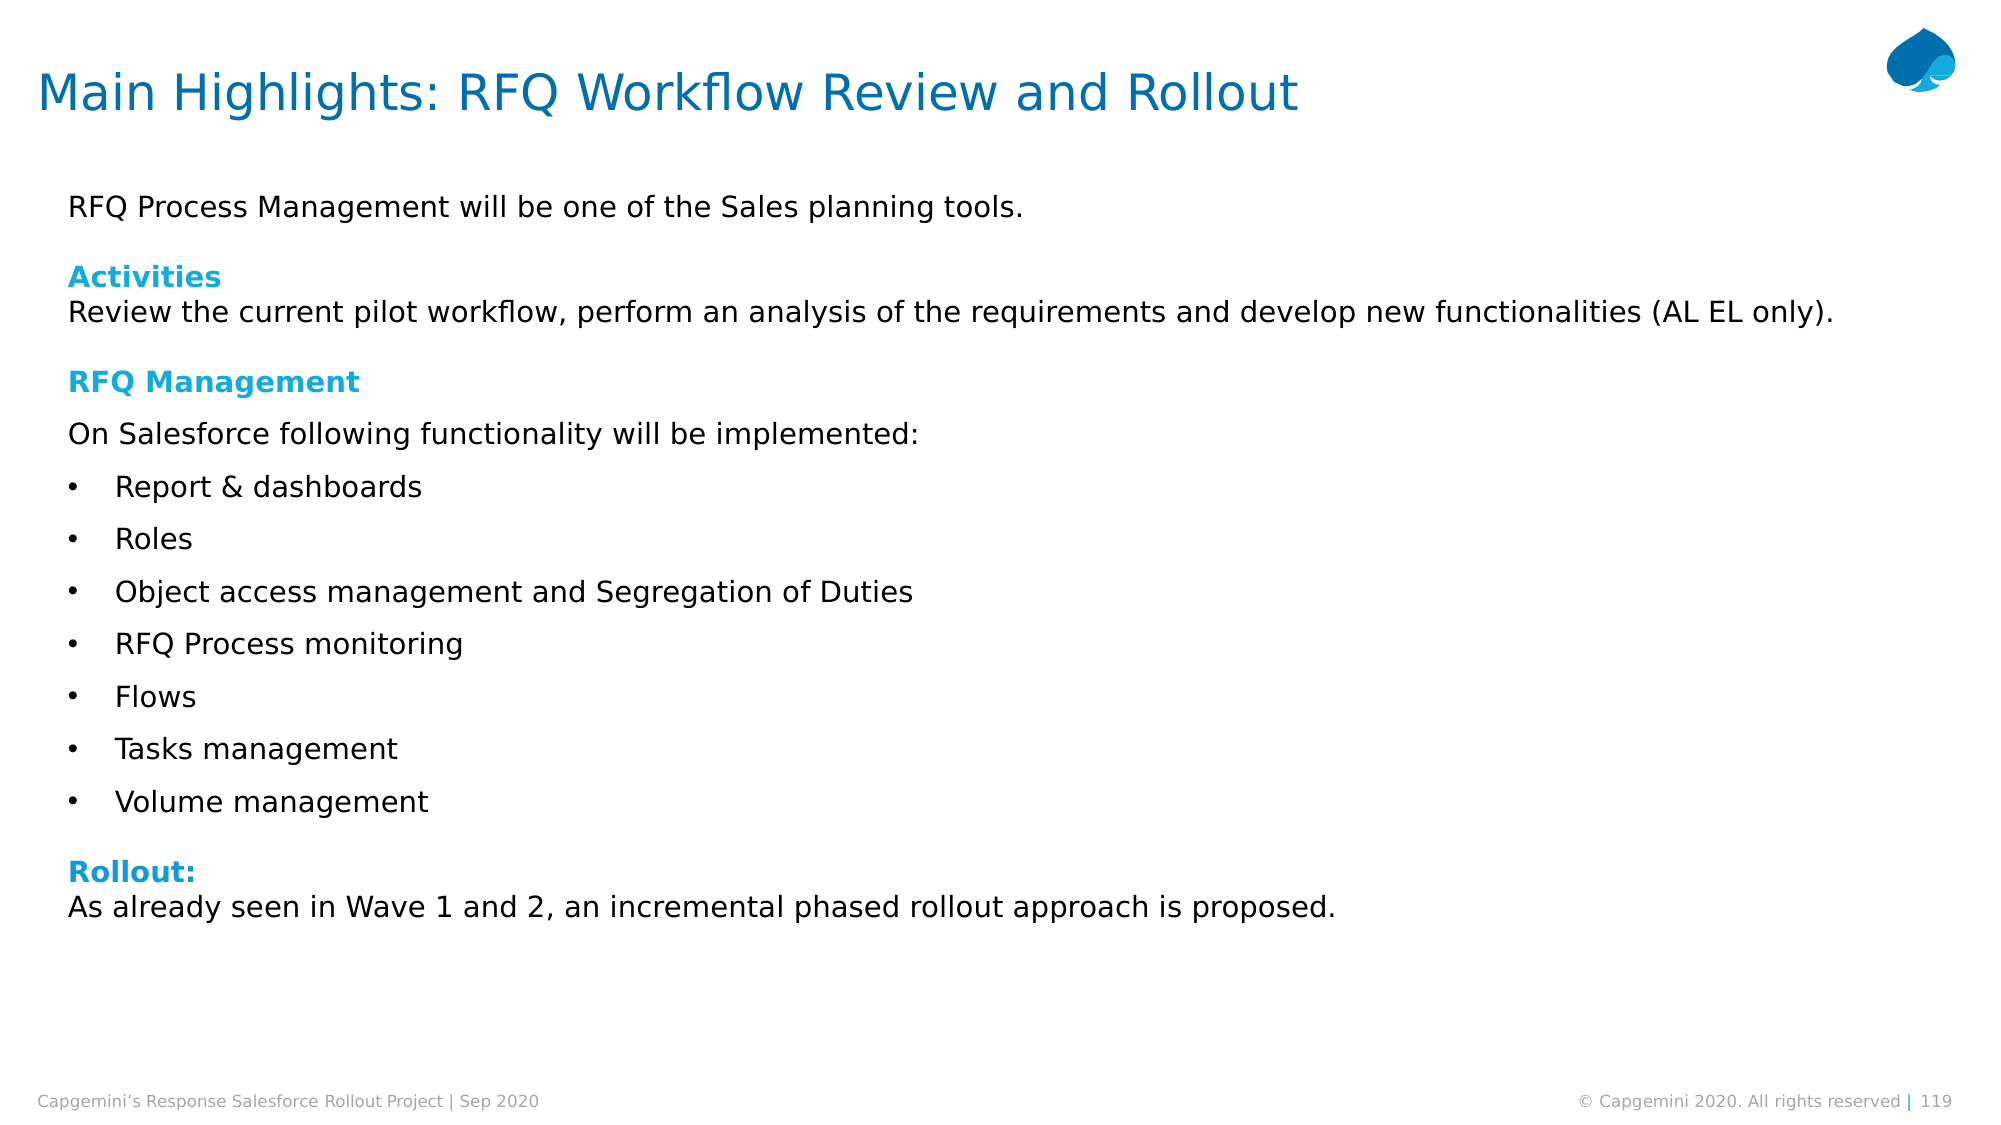

# Main Highlights: RFQ Workflow Review and Rollout
RFQ Process Management will be one of the Sales planning tools.

Activities
Review the current pilot workflow, perform an analysis of the requirements and develop new functionalities (AL EL only).

RFQ Management
On Salesforce following functionality will be implemented:
Report & dashboards
Roles
Object access management and Segregation of Duties
RFQ Process monitoring
Flows
Tasks management
Volume management

Rollout:
As already seen in Wave 1 and 2, an incremental phased rollout approach is proposed.
Capgemini’s Response Salesforce Rollout Project | Sep 2020
© Capgemini 2020. All rights reserved | 119